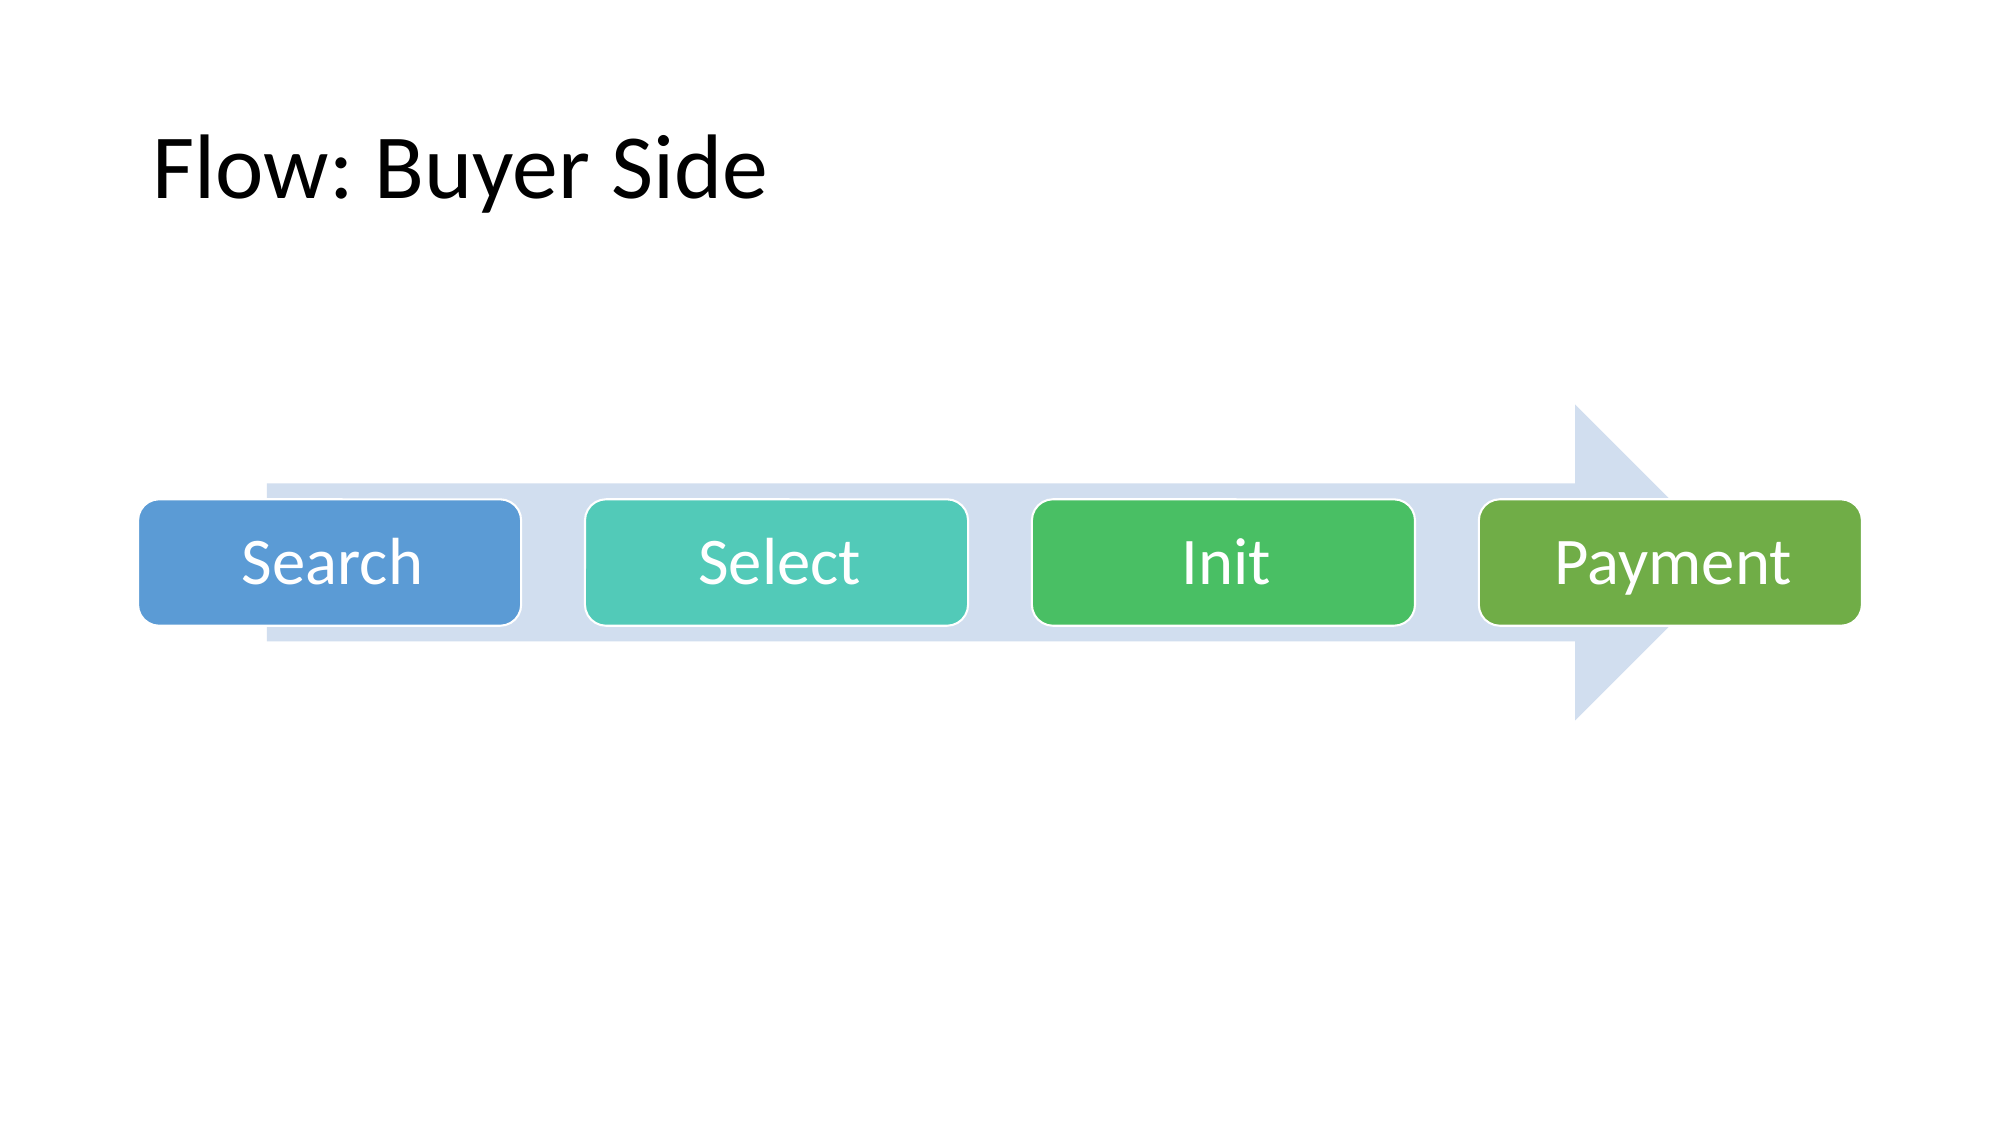

# Flow: Buyer Side
Search
Select
Init
Payment